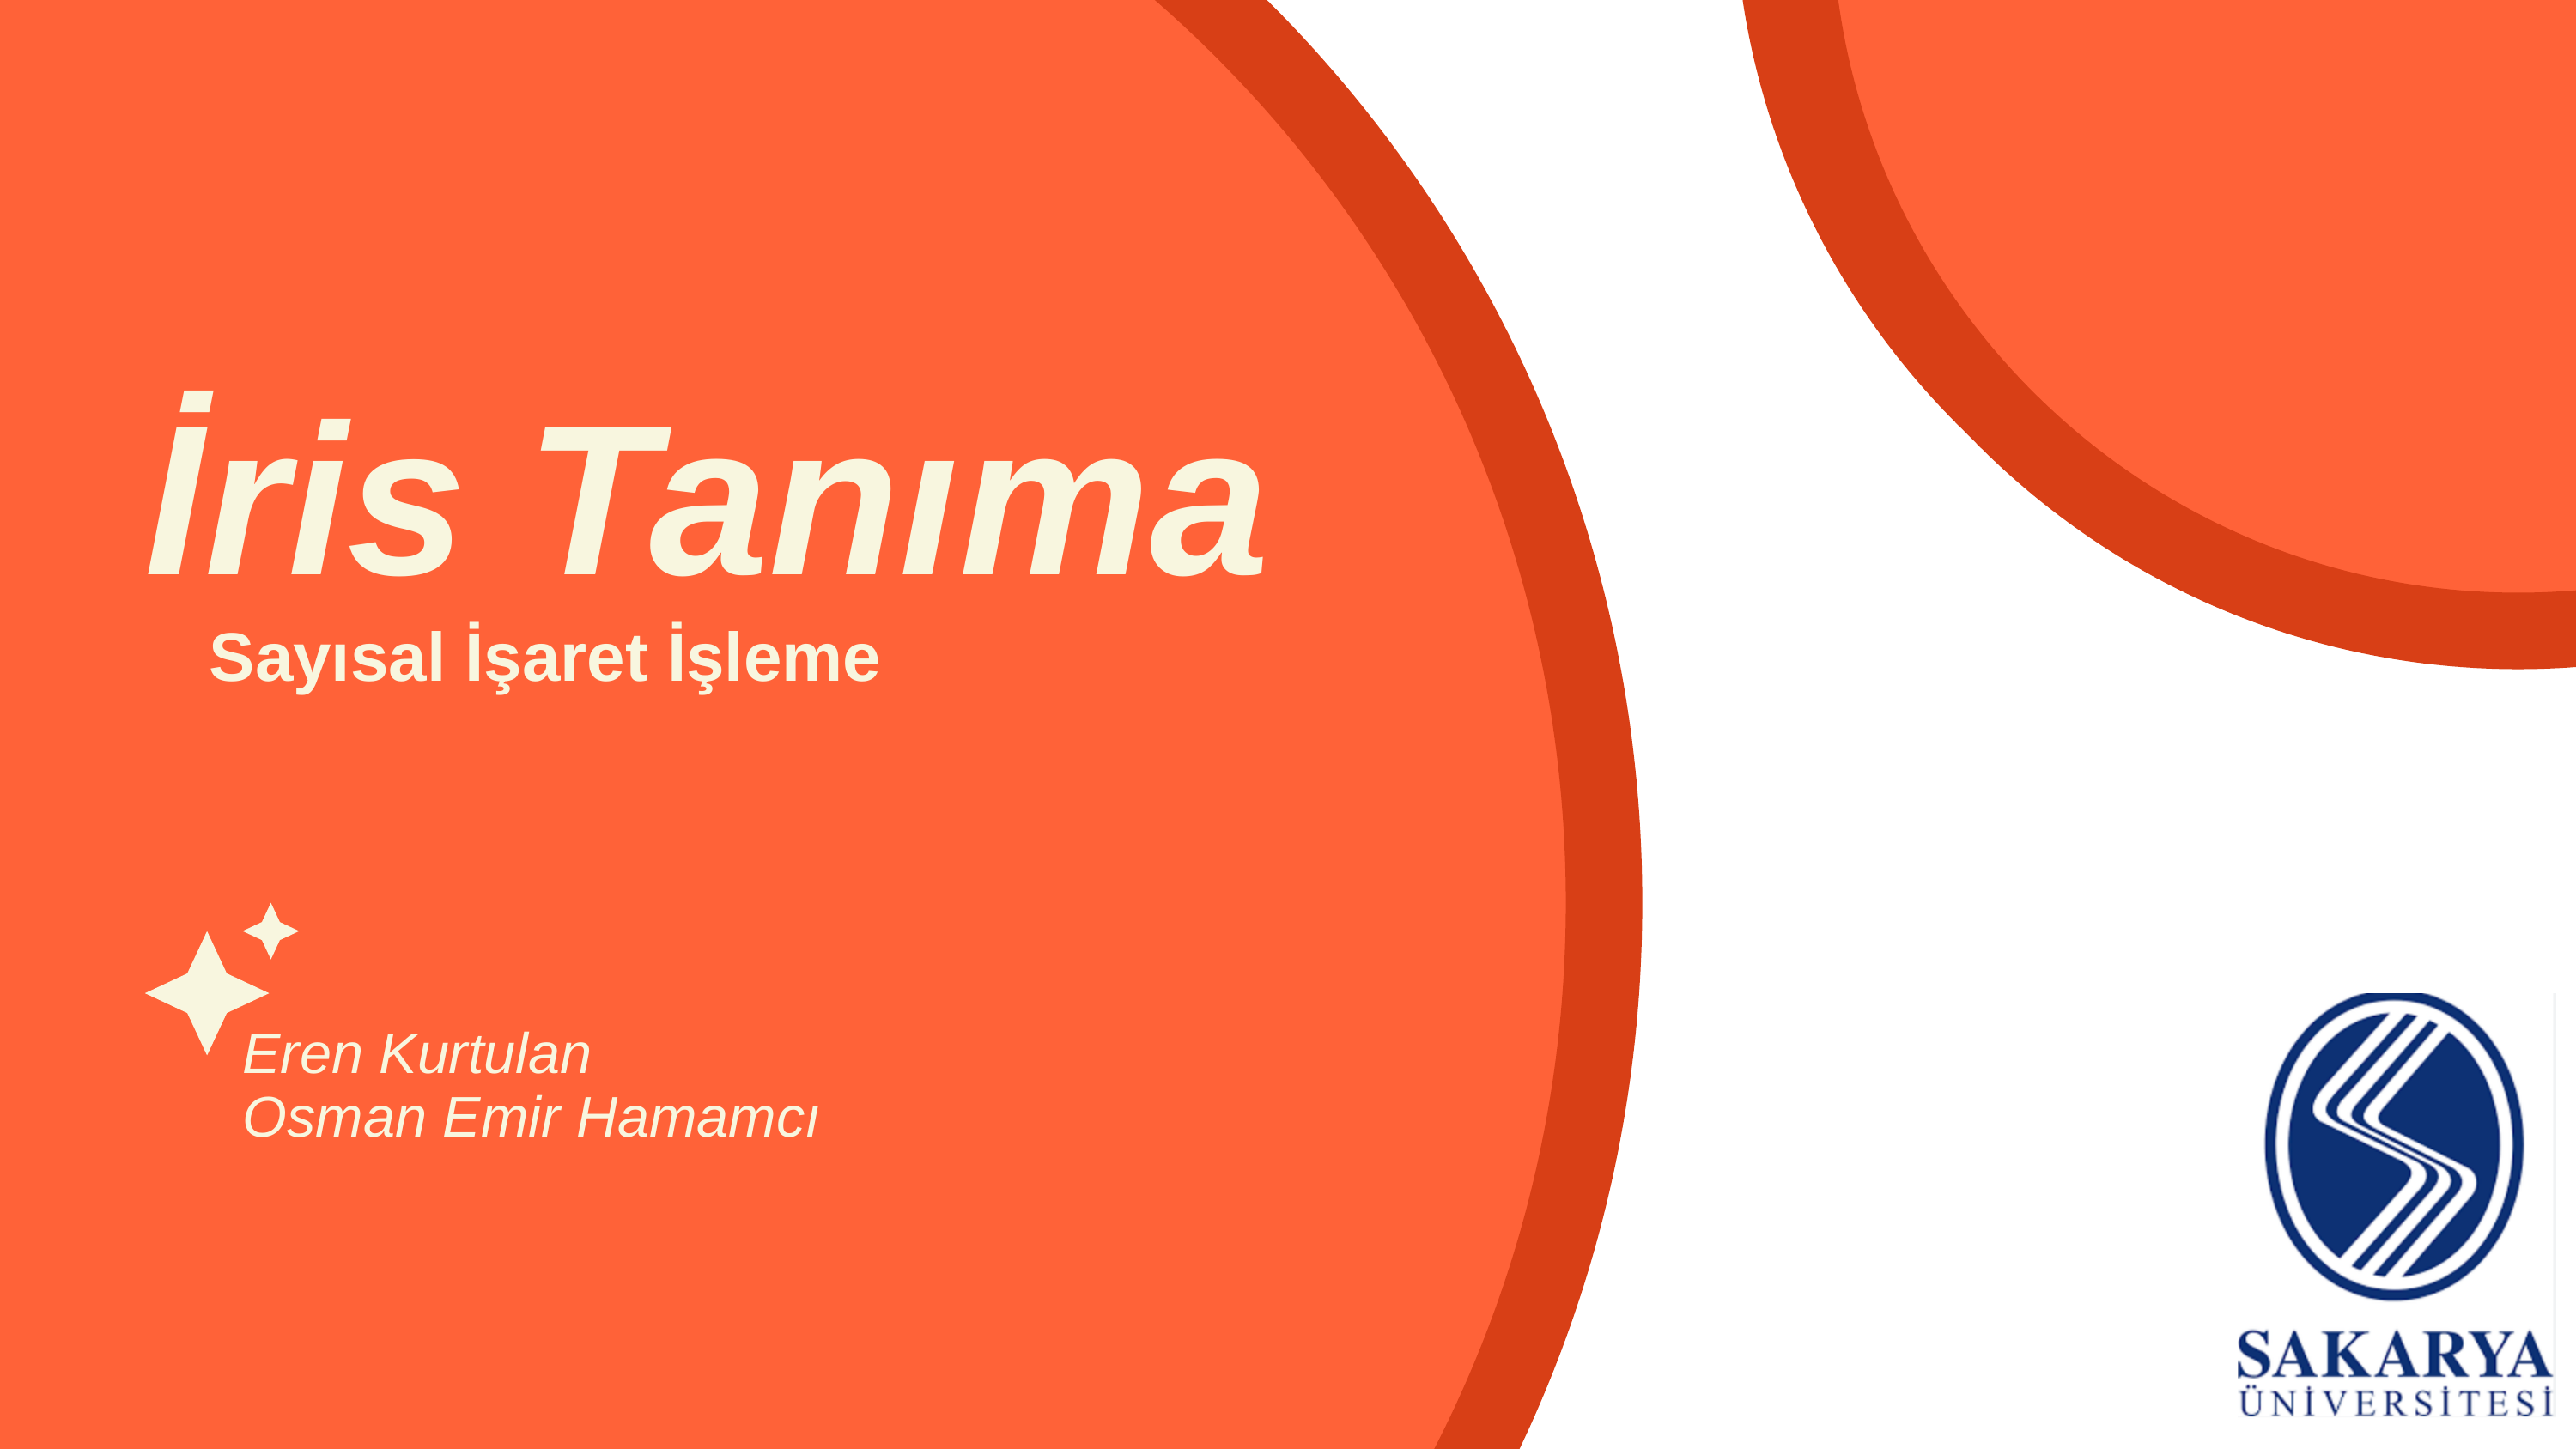

02.01.2025
İris Tanıma
Sayısal İşaret İşleme

Eren Kurtulan
Osman Emir Hamamcı